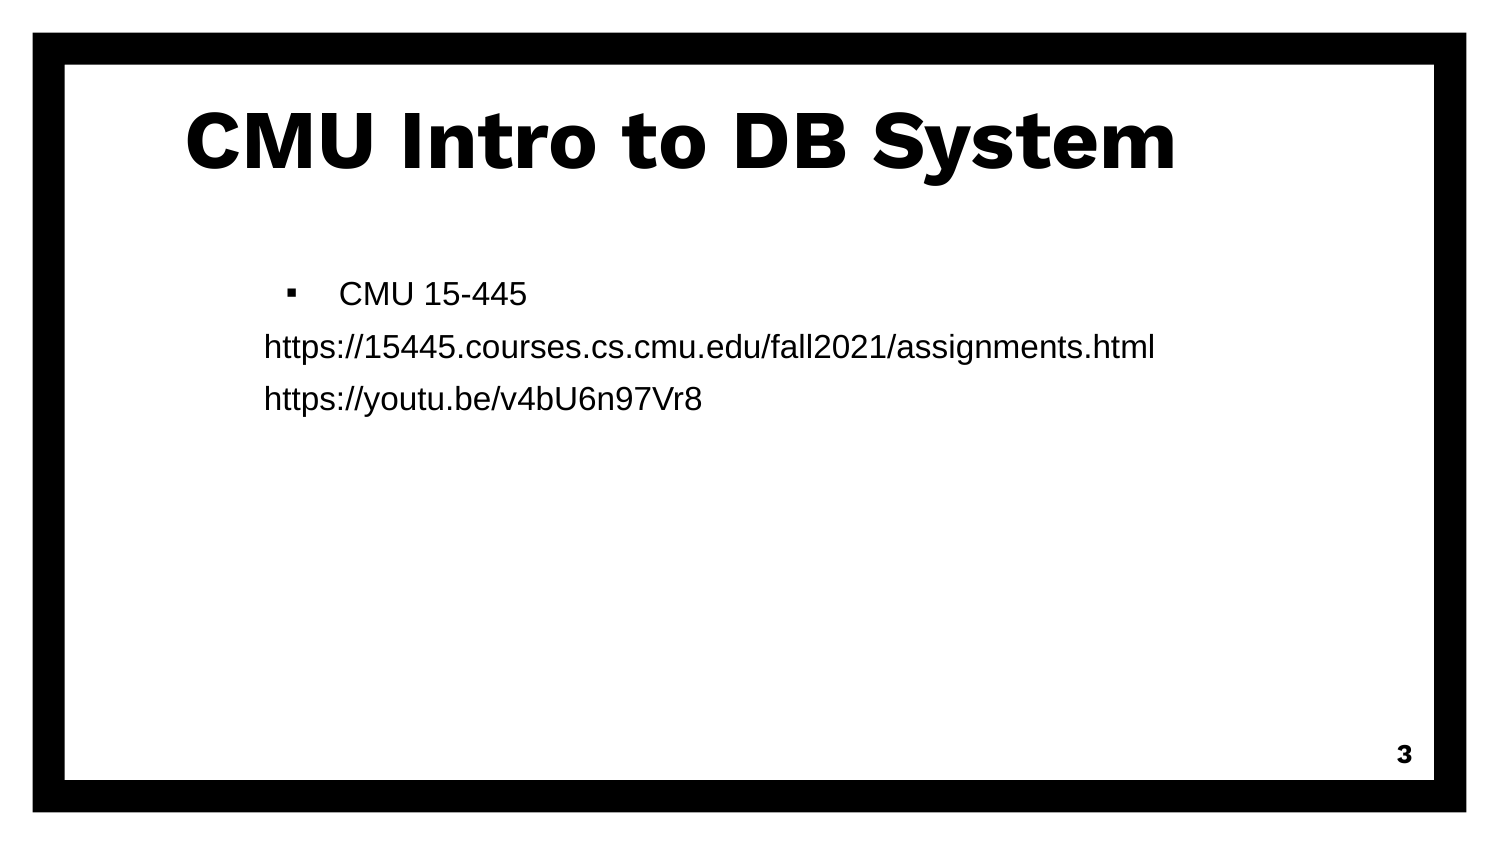

CMU Intro to DB System
CMU 15-445
https://15445.courses.cs.cmu.edu/fall2021/assignments.html
https://youtu.be/v4bU6n97Vr8

3